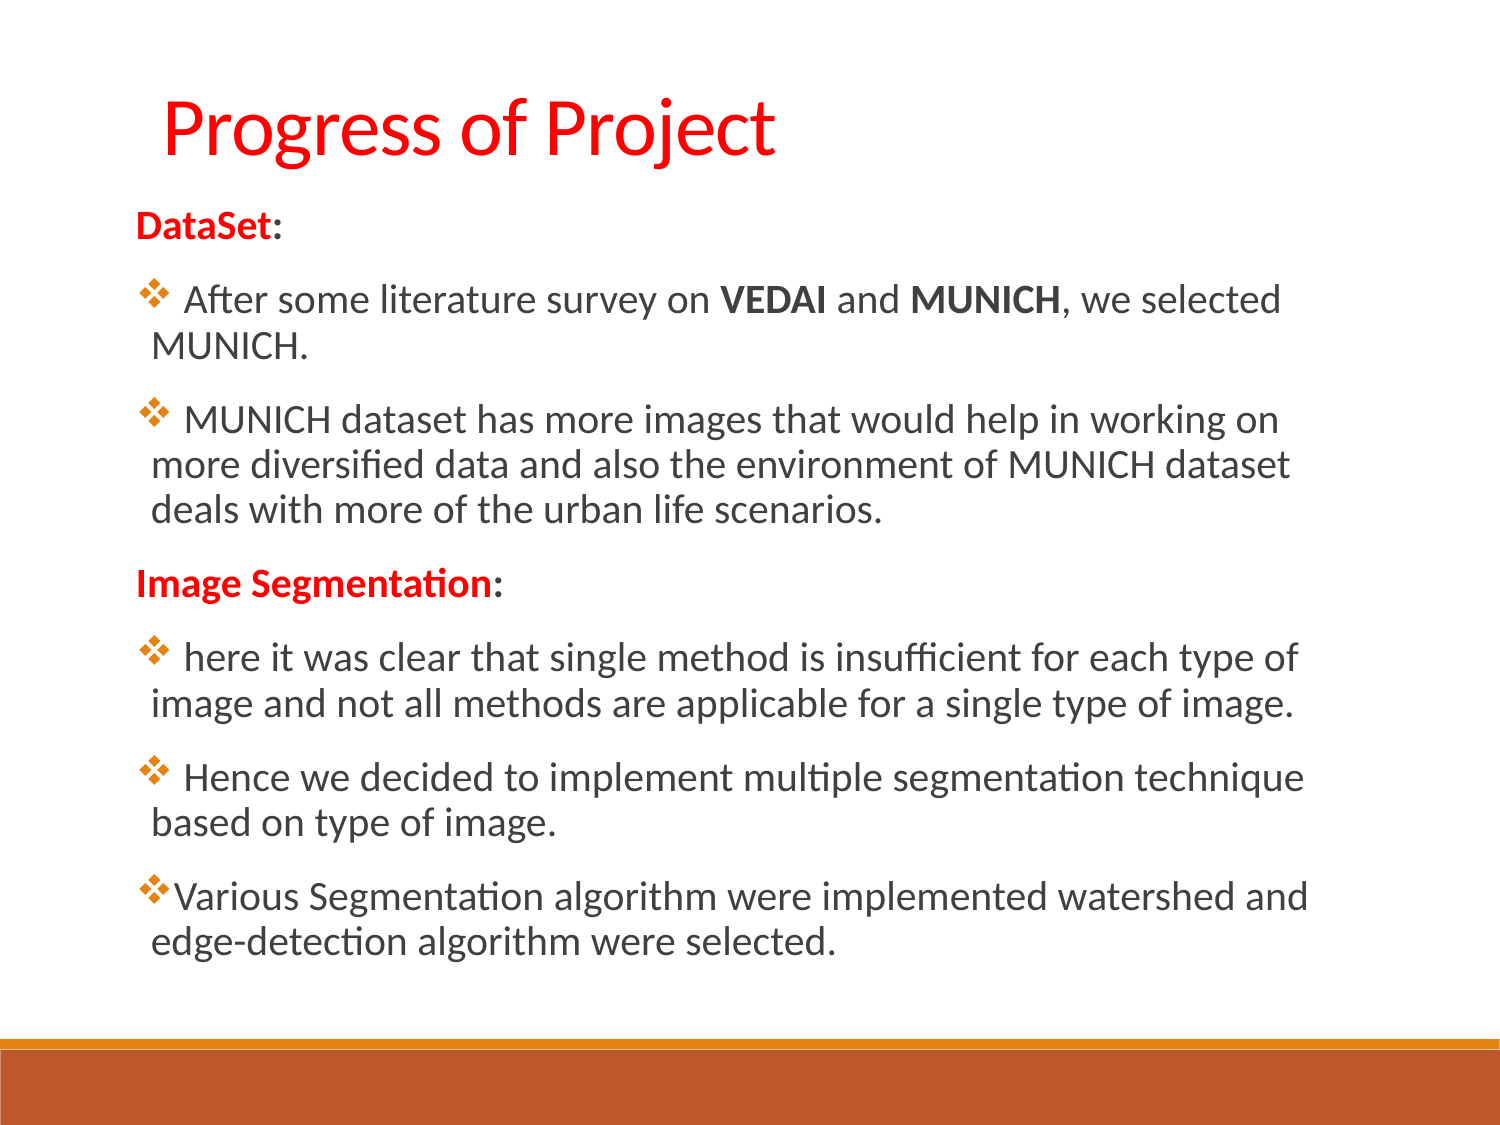

Progress of Project
DataSet:
 After some literature survey on VEDAI and MUNICH, we selected MUNICH.
 MUNICH dataset has more images that would help in working on more diversified data and also the environment of MUNICH dataset deals with more of the urban life scenarios.
Image Segmentation:
 here it was clear that single method is insufficient for each type of image and not all methods are applicable for a single type of image.
 Hence we decided to implement multiple segmentation technique based on type of image.
Various Segmentation algorithm were implemented watershed and edge-detection algorithm were selected.